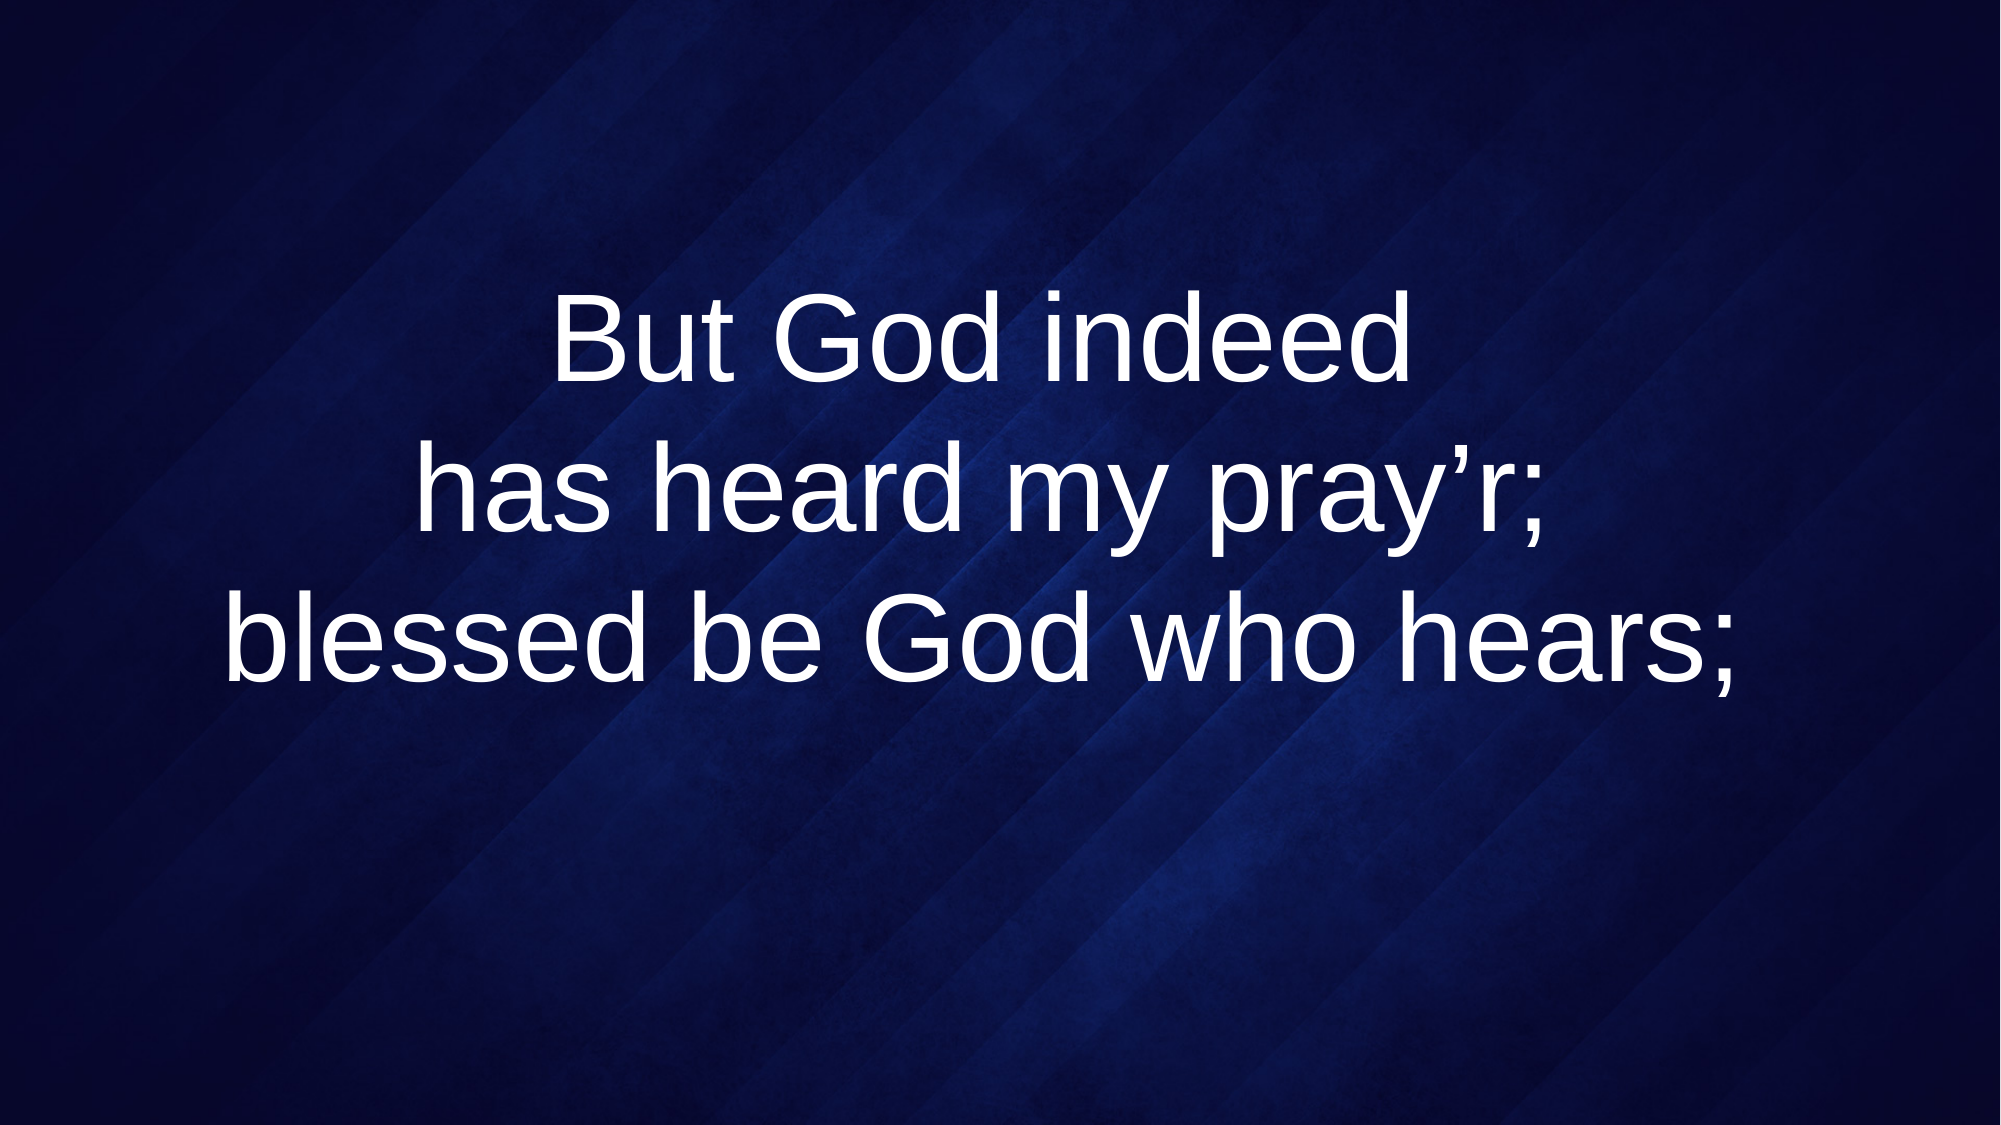

# But God indeed has heard my pray’r; blessed be God who hears;